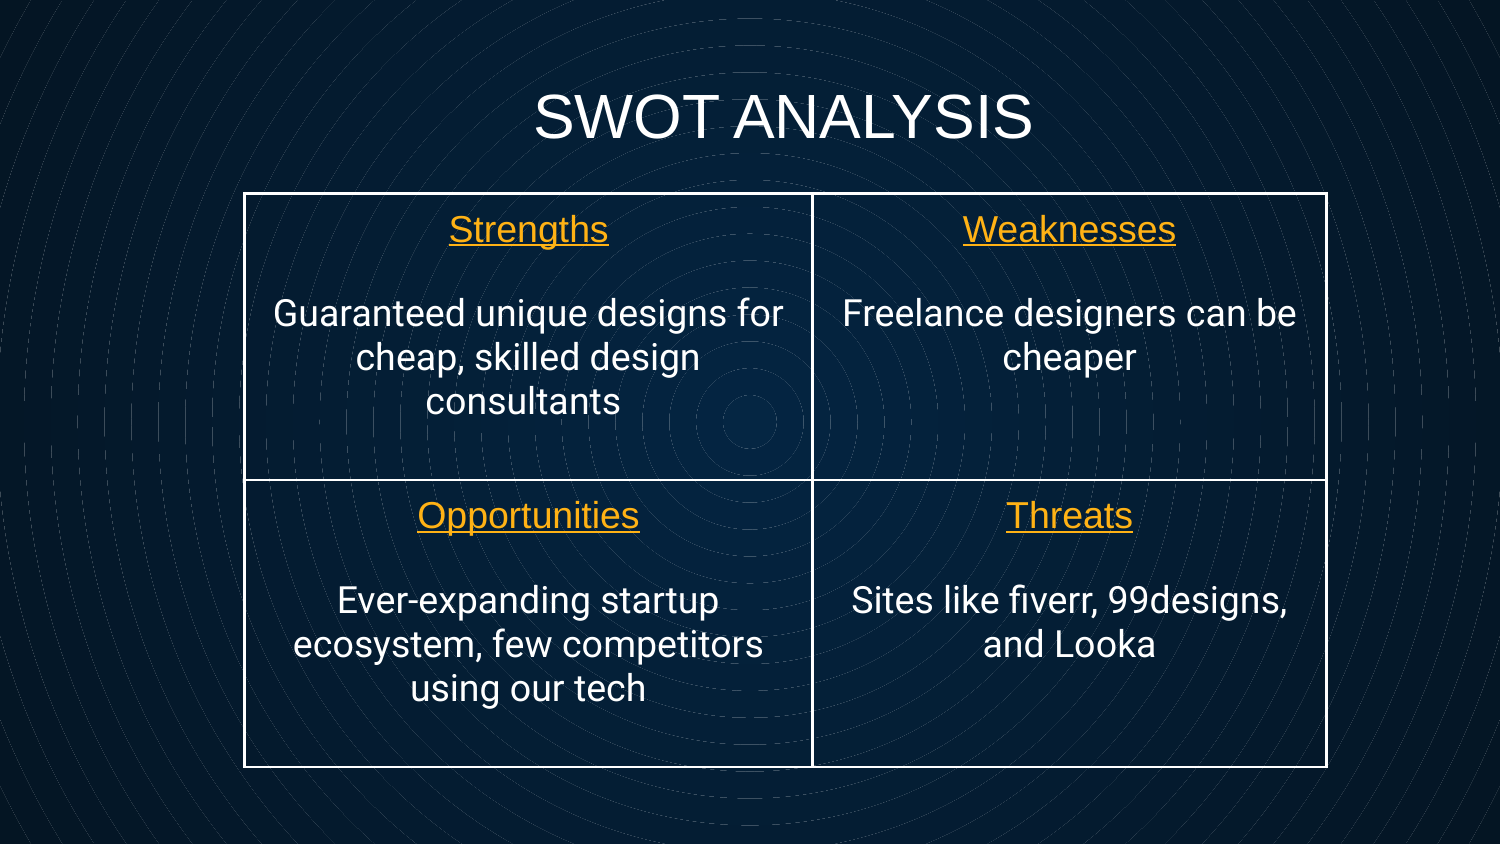

SWOT ANALYSIS
| Strengths Guaranteed unique designs for cheap, skilled design consultants | Weaknesses Freelance designers can be cheaper |
| --- | --- |
| Opportunities Ever-expanding startup ecosystem, few competitors using our tech | Threats Sites like fiverr, 99designs, and Looka |